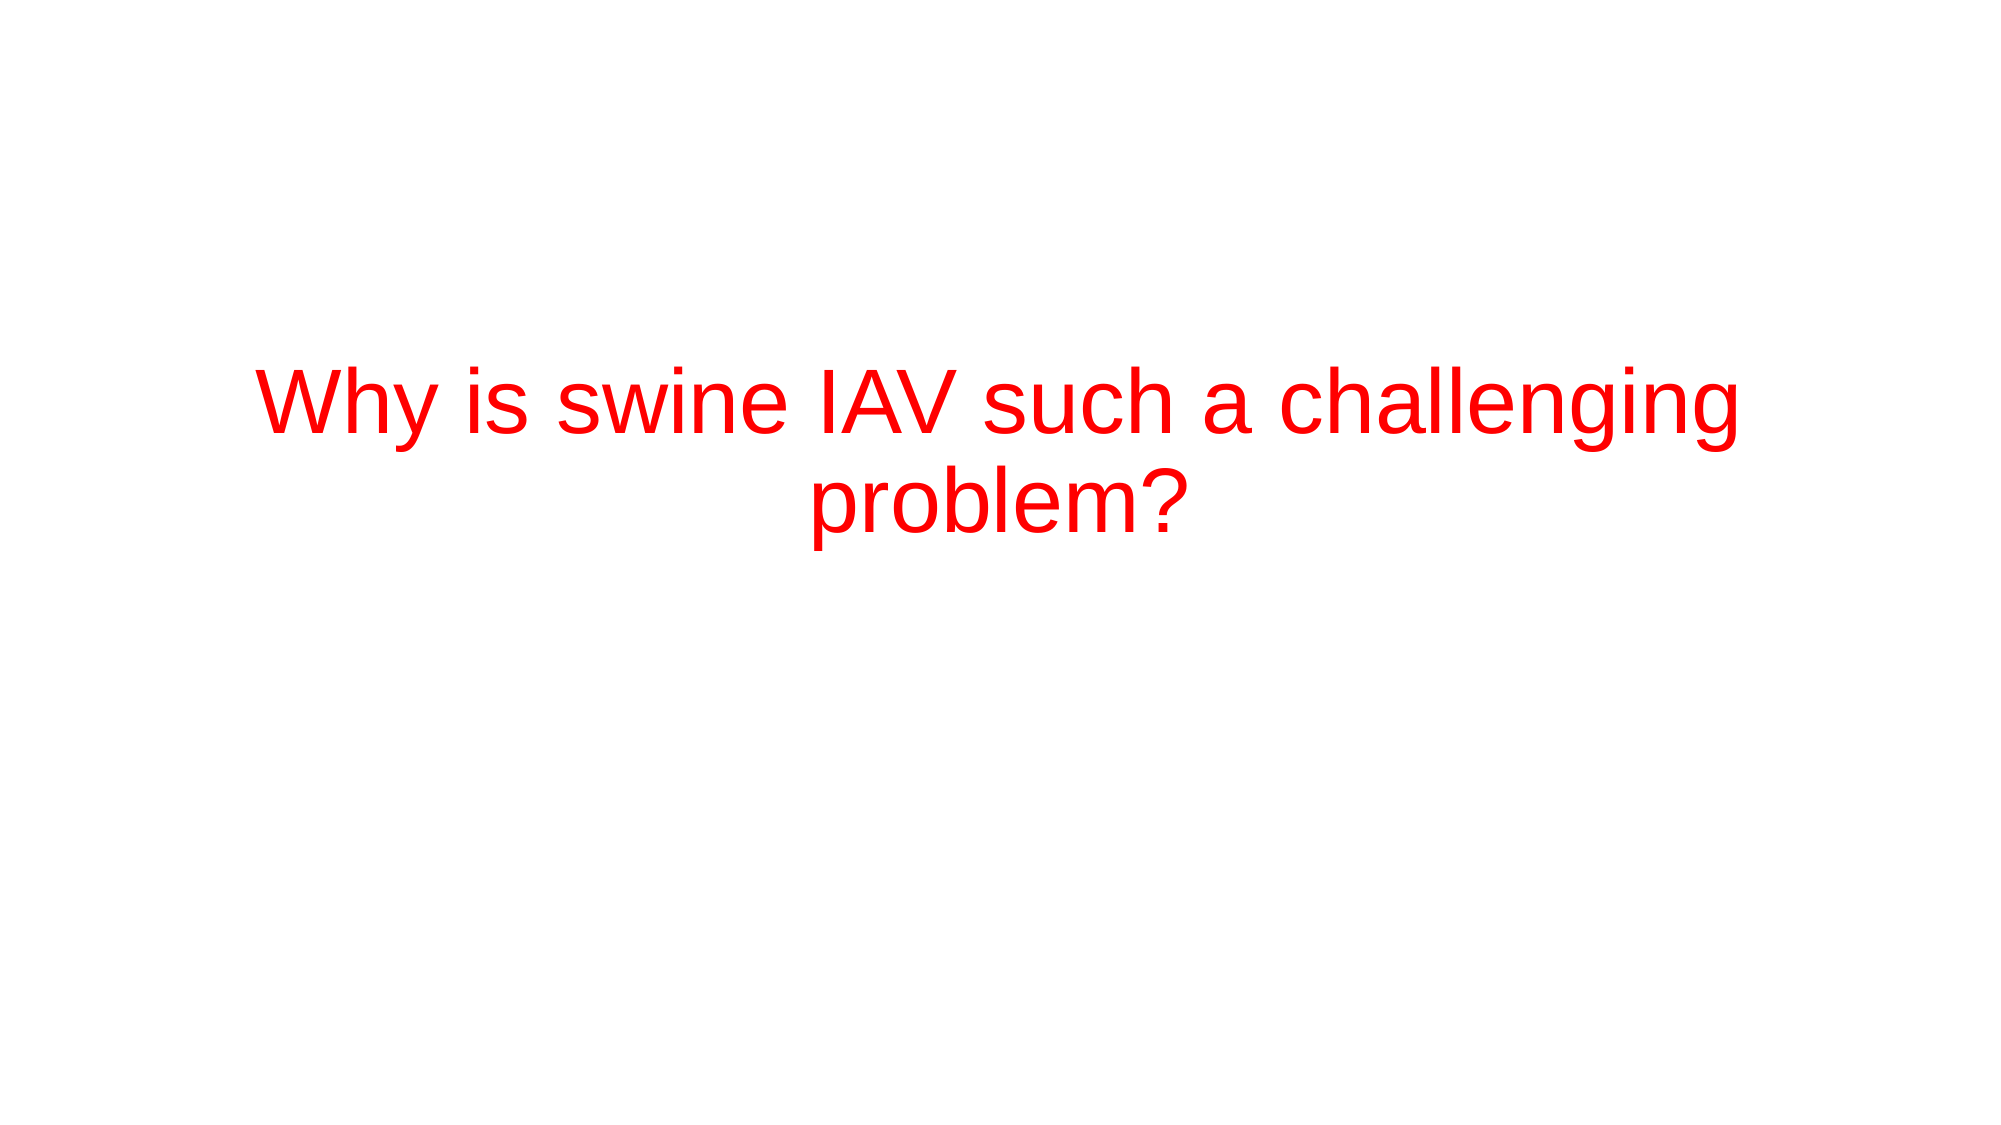

# Why is swine IAV such a challenging problem?